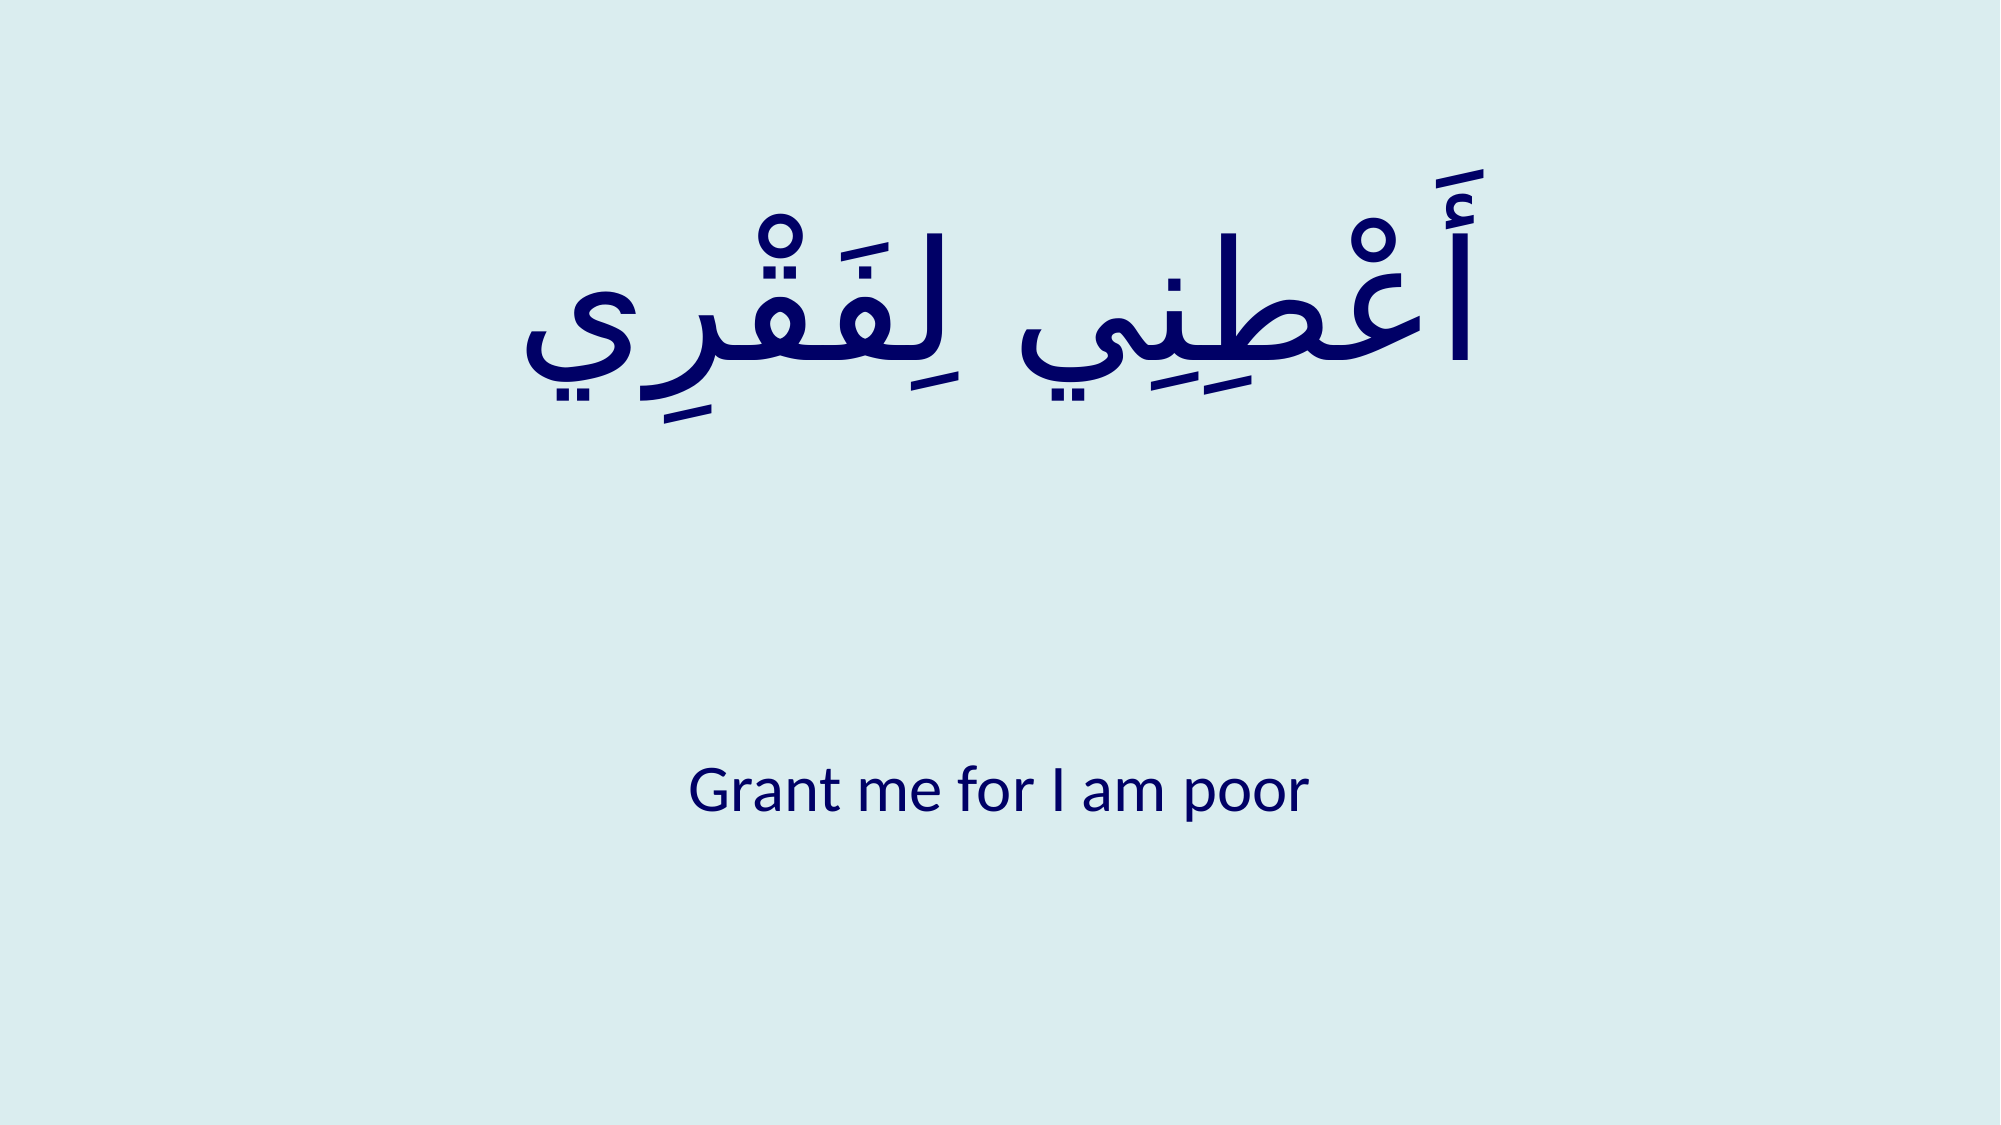

# أَعْطِنِي لِفَقْرِي
Grant me for I am poor